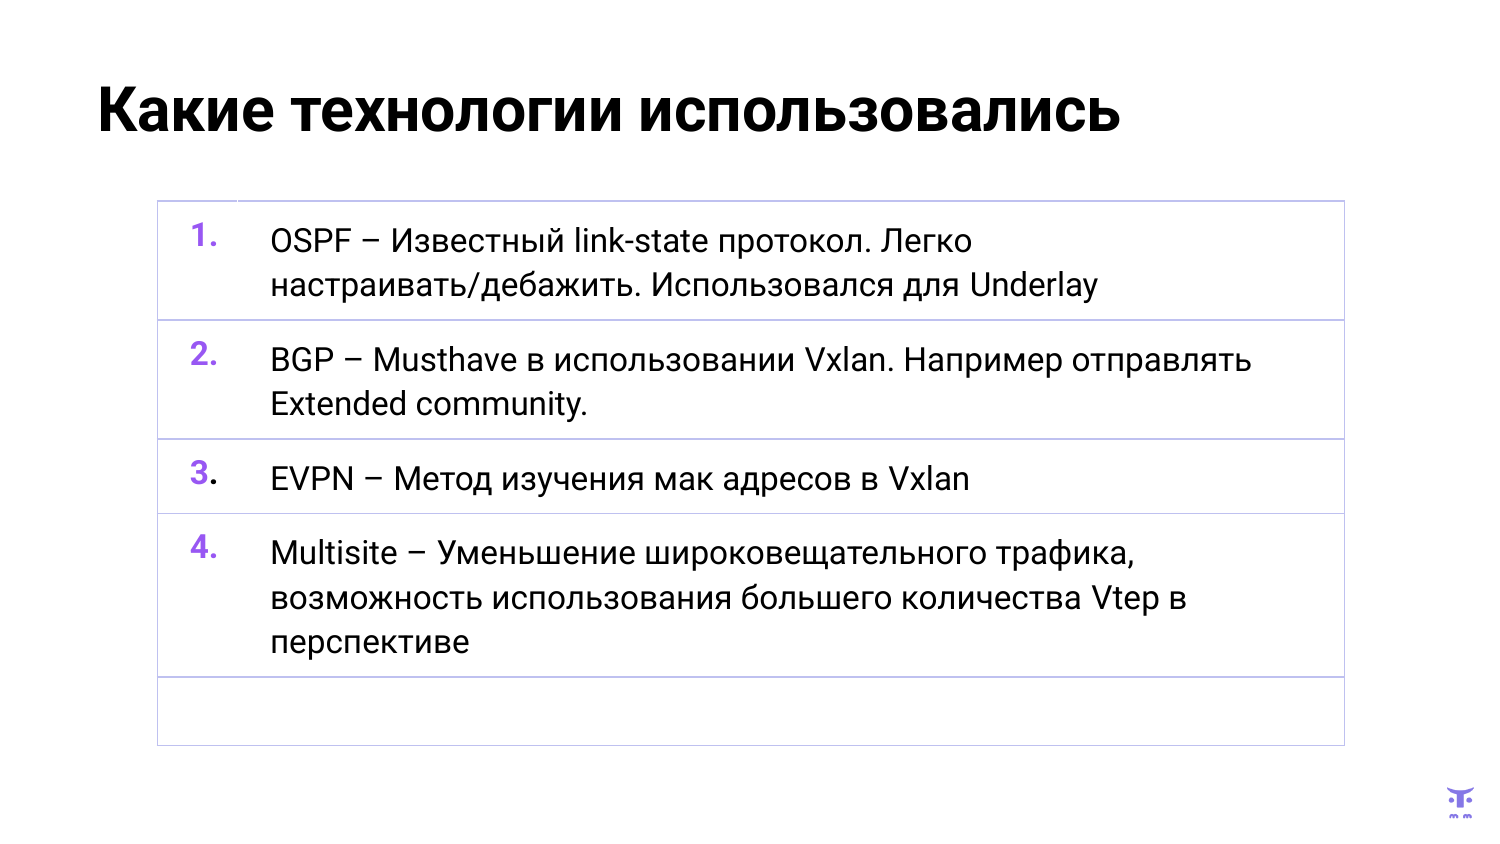

# Какие технологии использовались

| 1. | OSPF – Известный link-state протокол. Легко настраивать/дебажить. Использовался для Underlay |
| --- | --- |
| 2. | BGP – Musthave в использовании Vxlan. Например отправлять Extended community. |
| 3. | EVPN – Метод изучения мак адресов в Vxlan |
| 4. | Multisite – Уменьшение широковещательного трафика, возможность использования большего количества Vtep в перспективе |
|  |  |